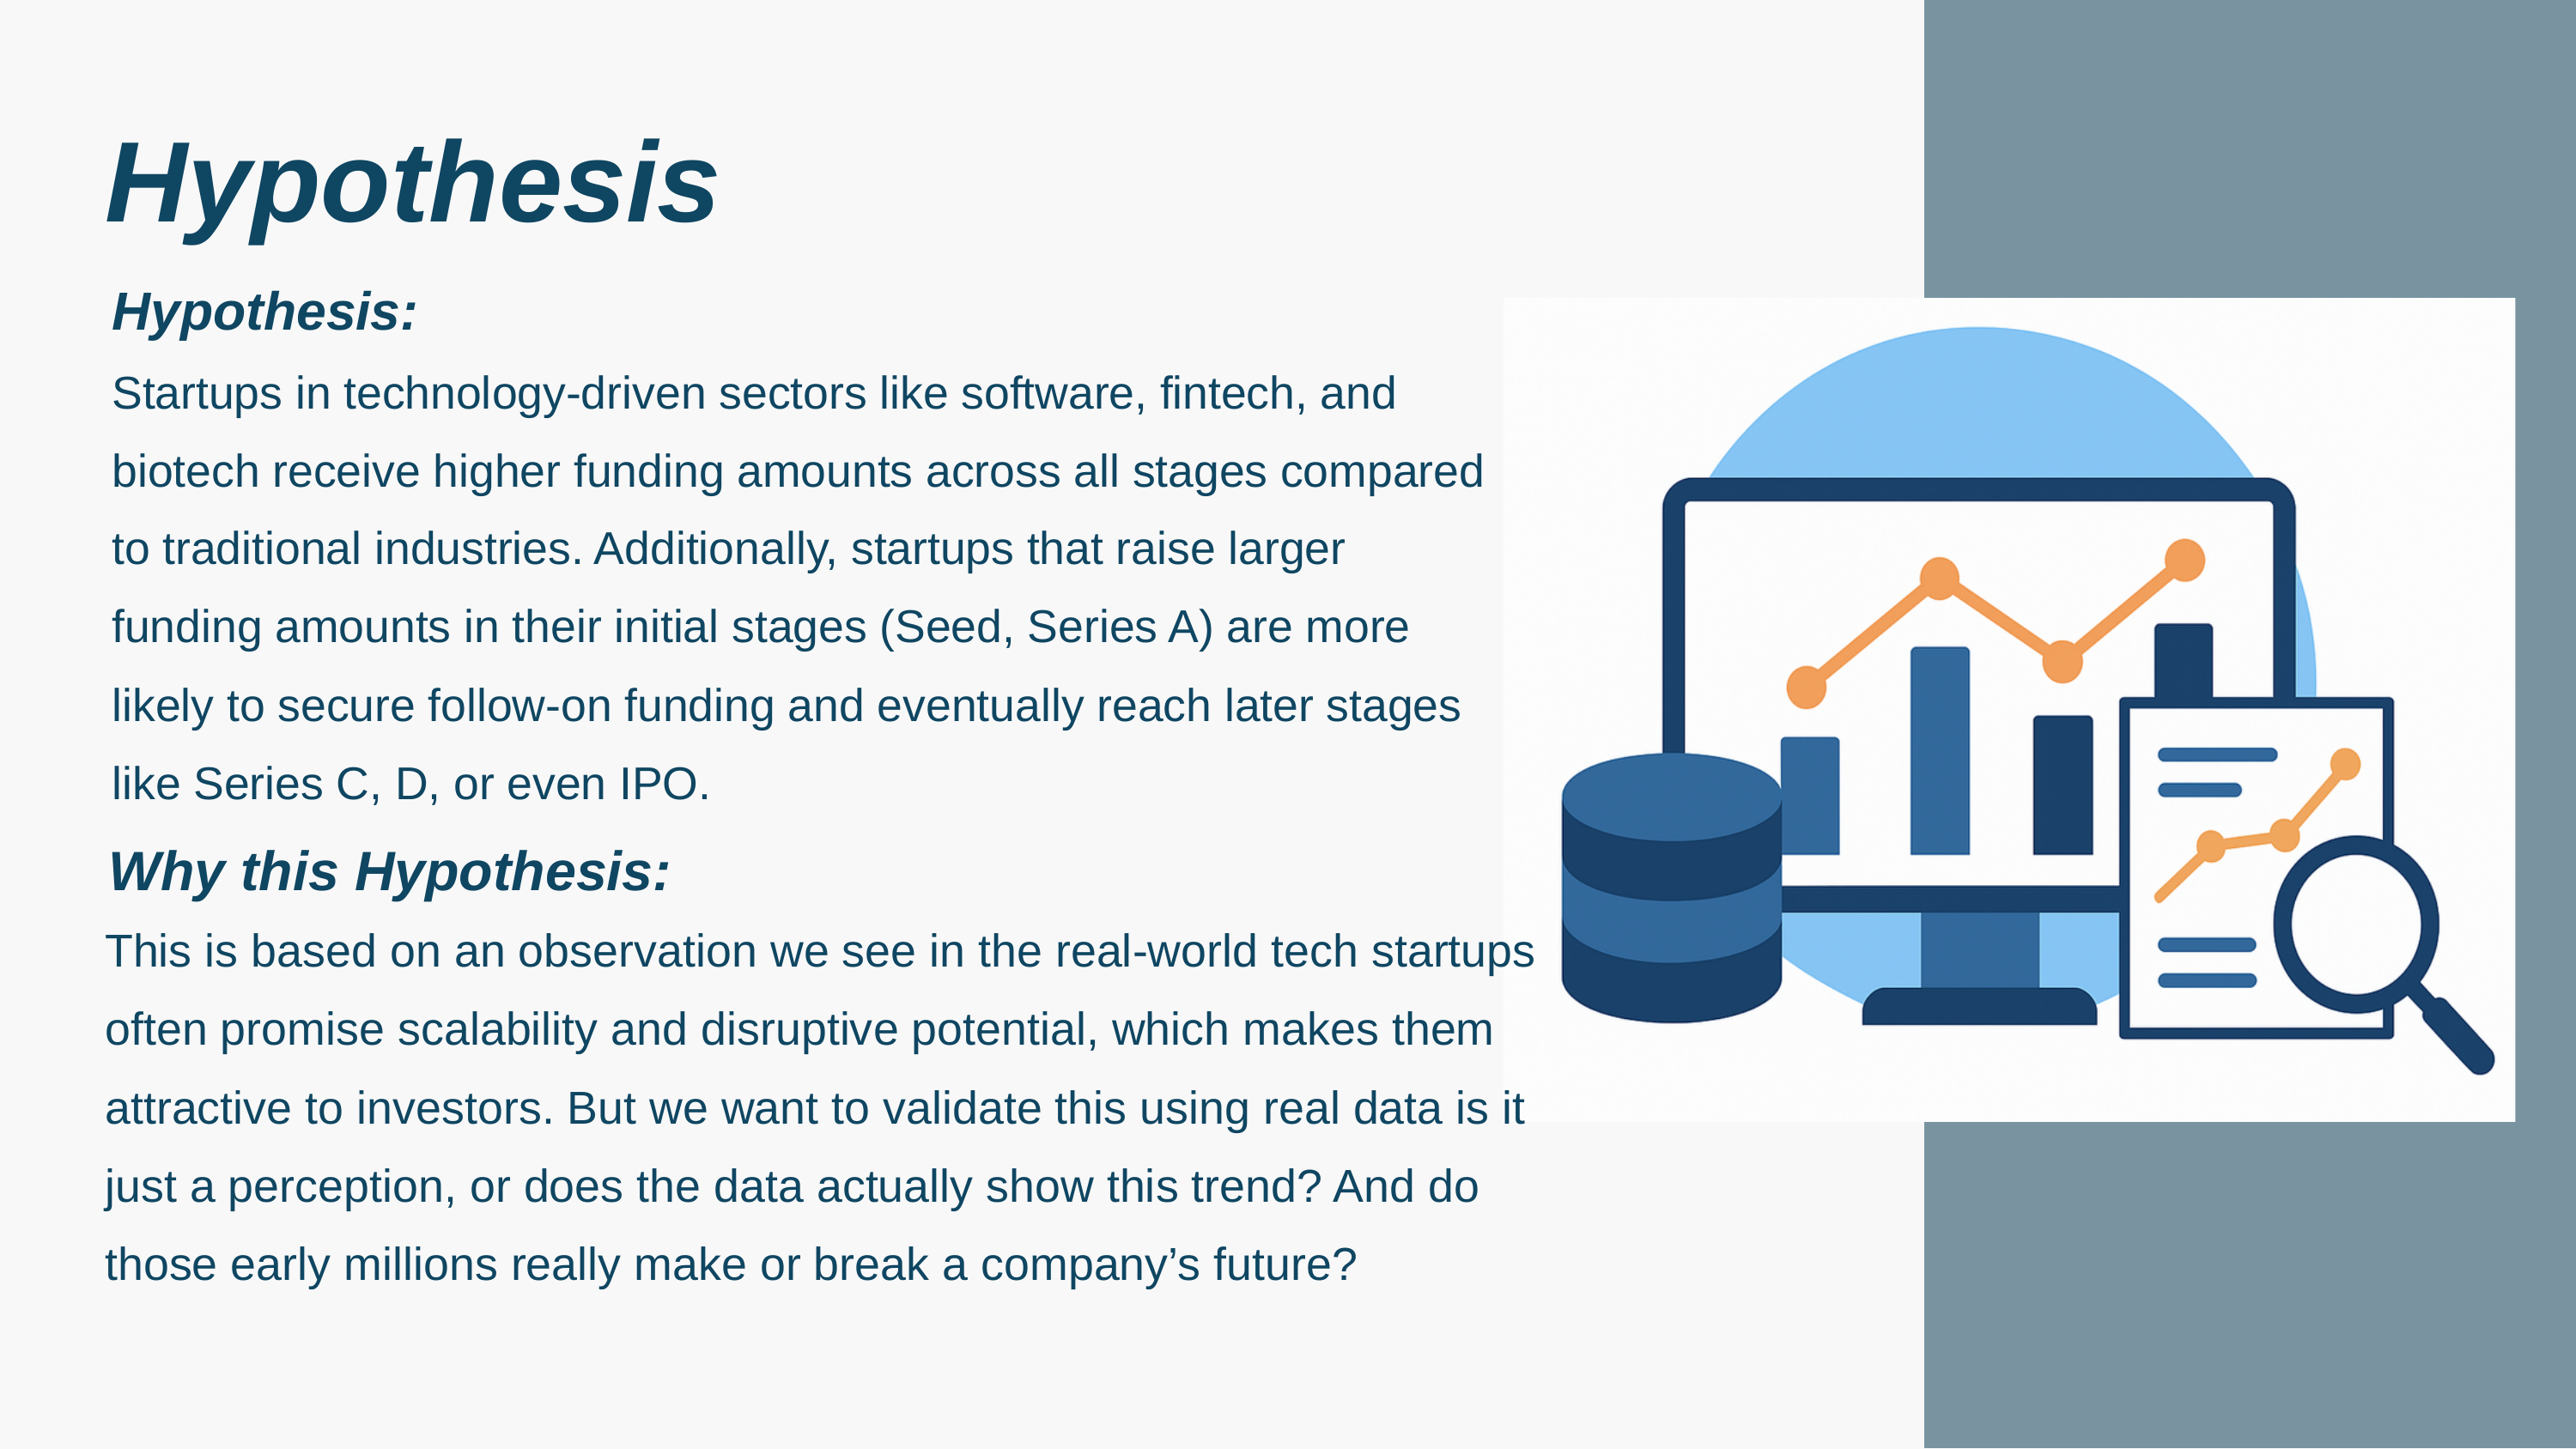

Hypothesis
Hypothesis:

Startups in technology-driven sectors like software, fintech, and biotech receive higher funding amounts across all stages compared to traditional industries. Additionally, startups that raise larger funding amounts in their initial stages (Seed, Series A) are more likely to secure follow-on funding and eventually reach later stages like Series C, D, or even IPO.

Why this Hypothesis:
This is based on an observation we see in the real-world tech startups often promise scalability and disruptive potential, which makes them attractive to investors. But we want to validate this using real data is it just a perception, or does the data actually show this trend? And do those early millions really make or break a company’s future?